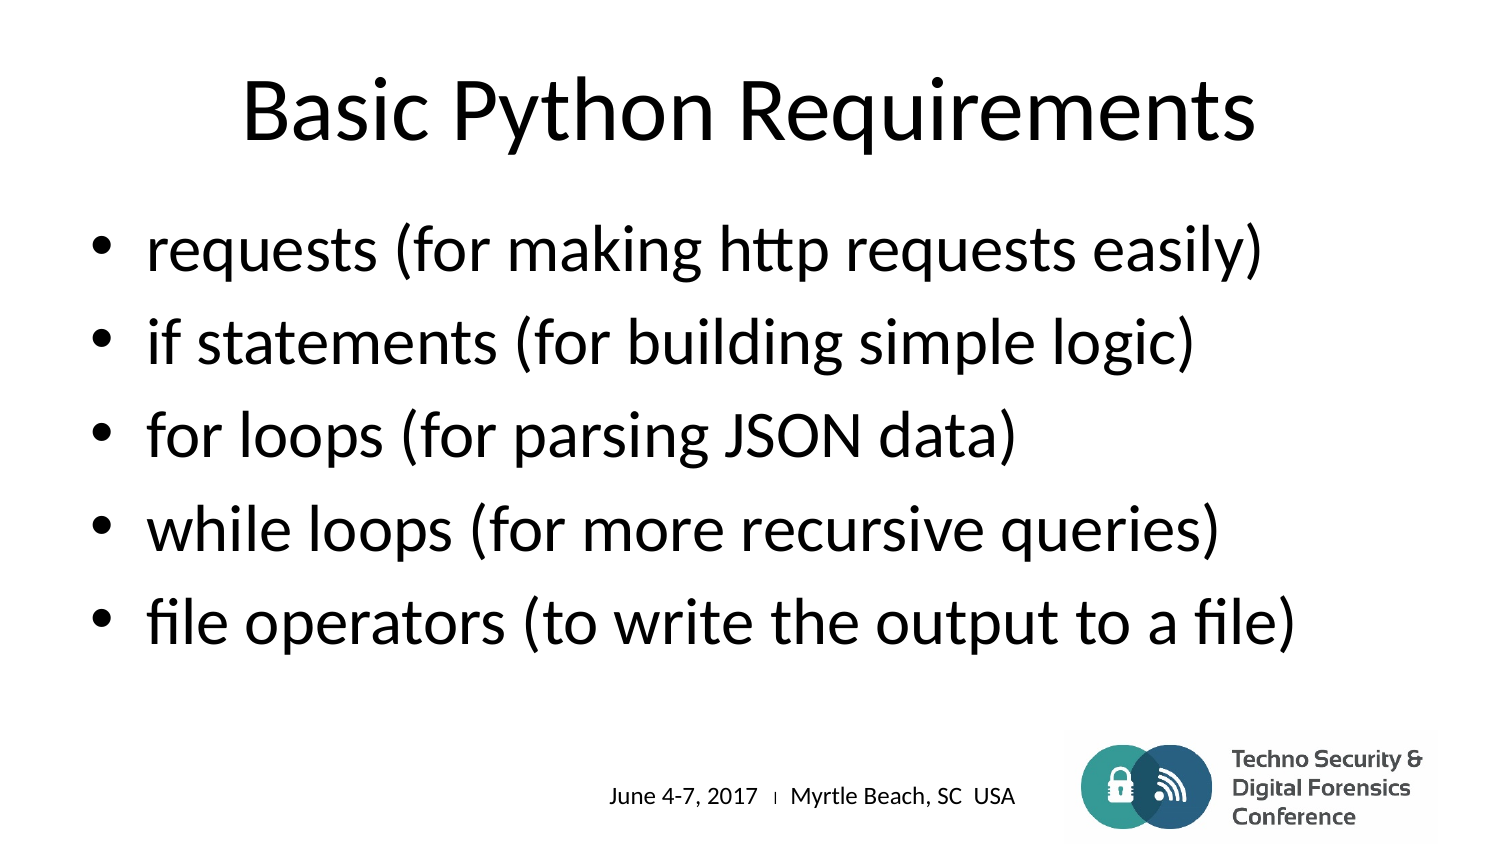

# Basic Python Requirements
requests (for making http requests easily)
if statements (for building simple logic)
for loops (for parsing JSON data)
while loops (for more recursive queries)
file operators (to write the output to a file)